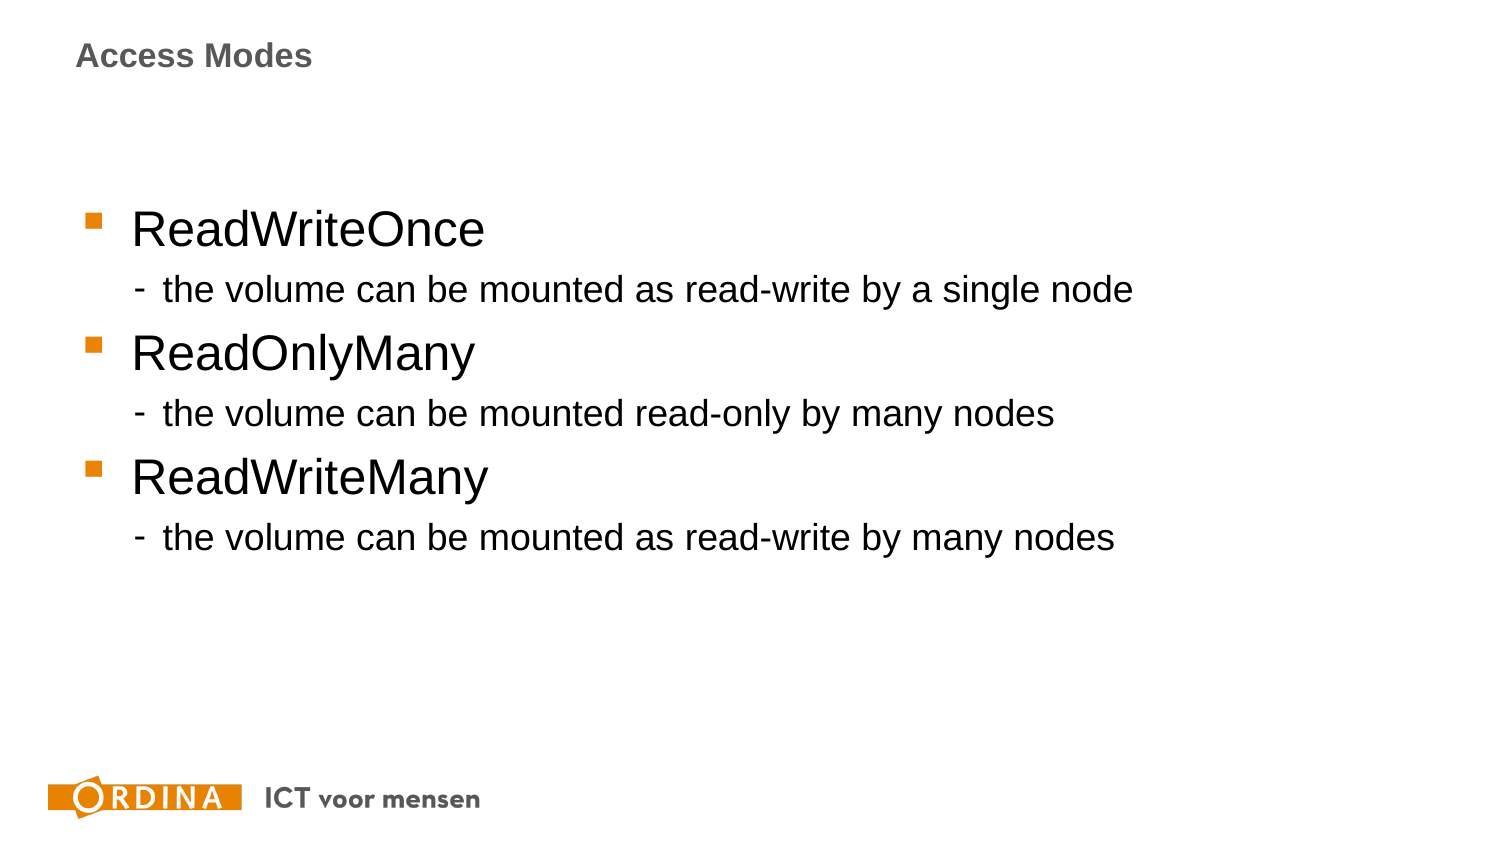

# Access Modes
ReadWriteOnce
the volume can be mounted as read-write by a single node
ReadOnlyMany
the volume can be mounted read-only by many nodes
ReadWriteMany
the volume can be mounted as read-write by many nodes
46